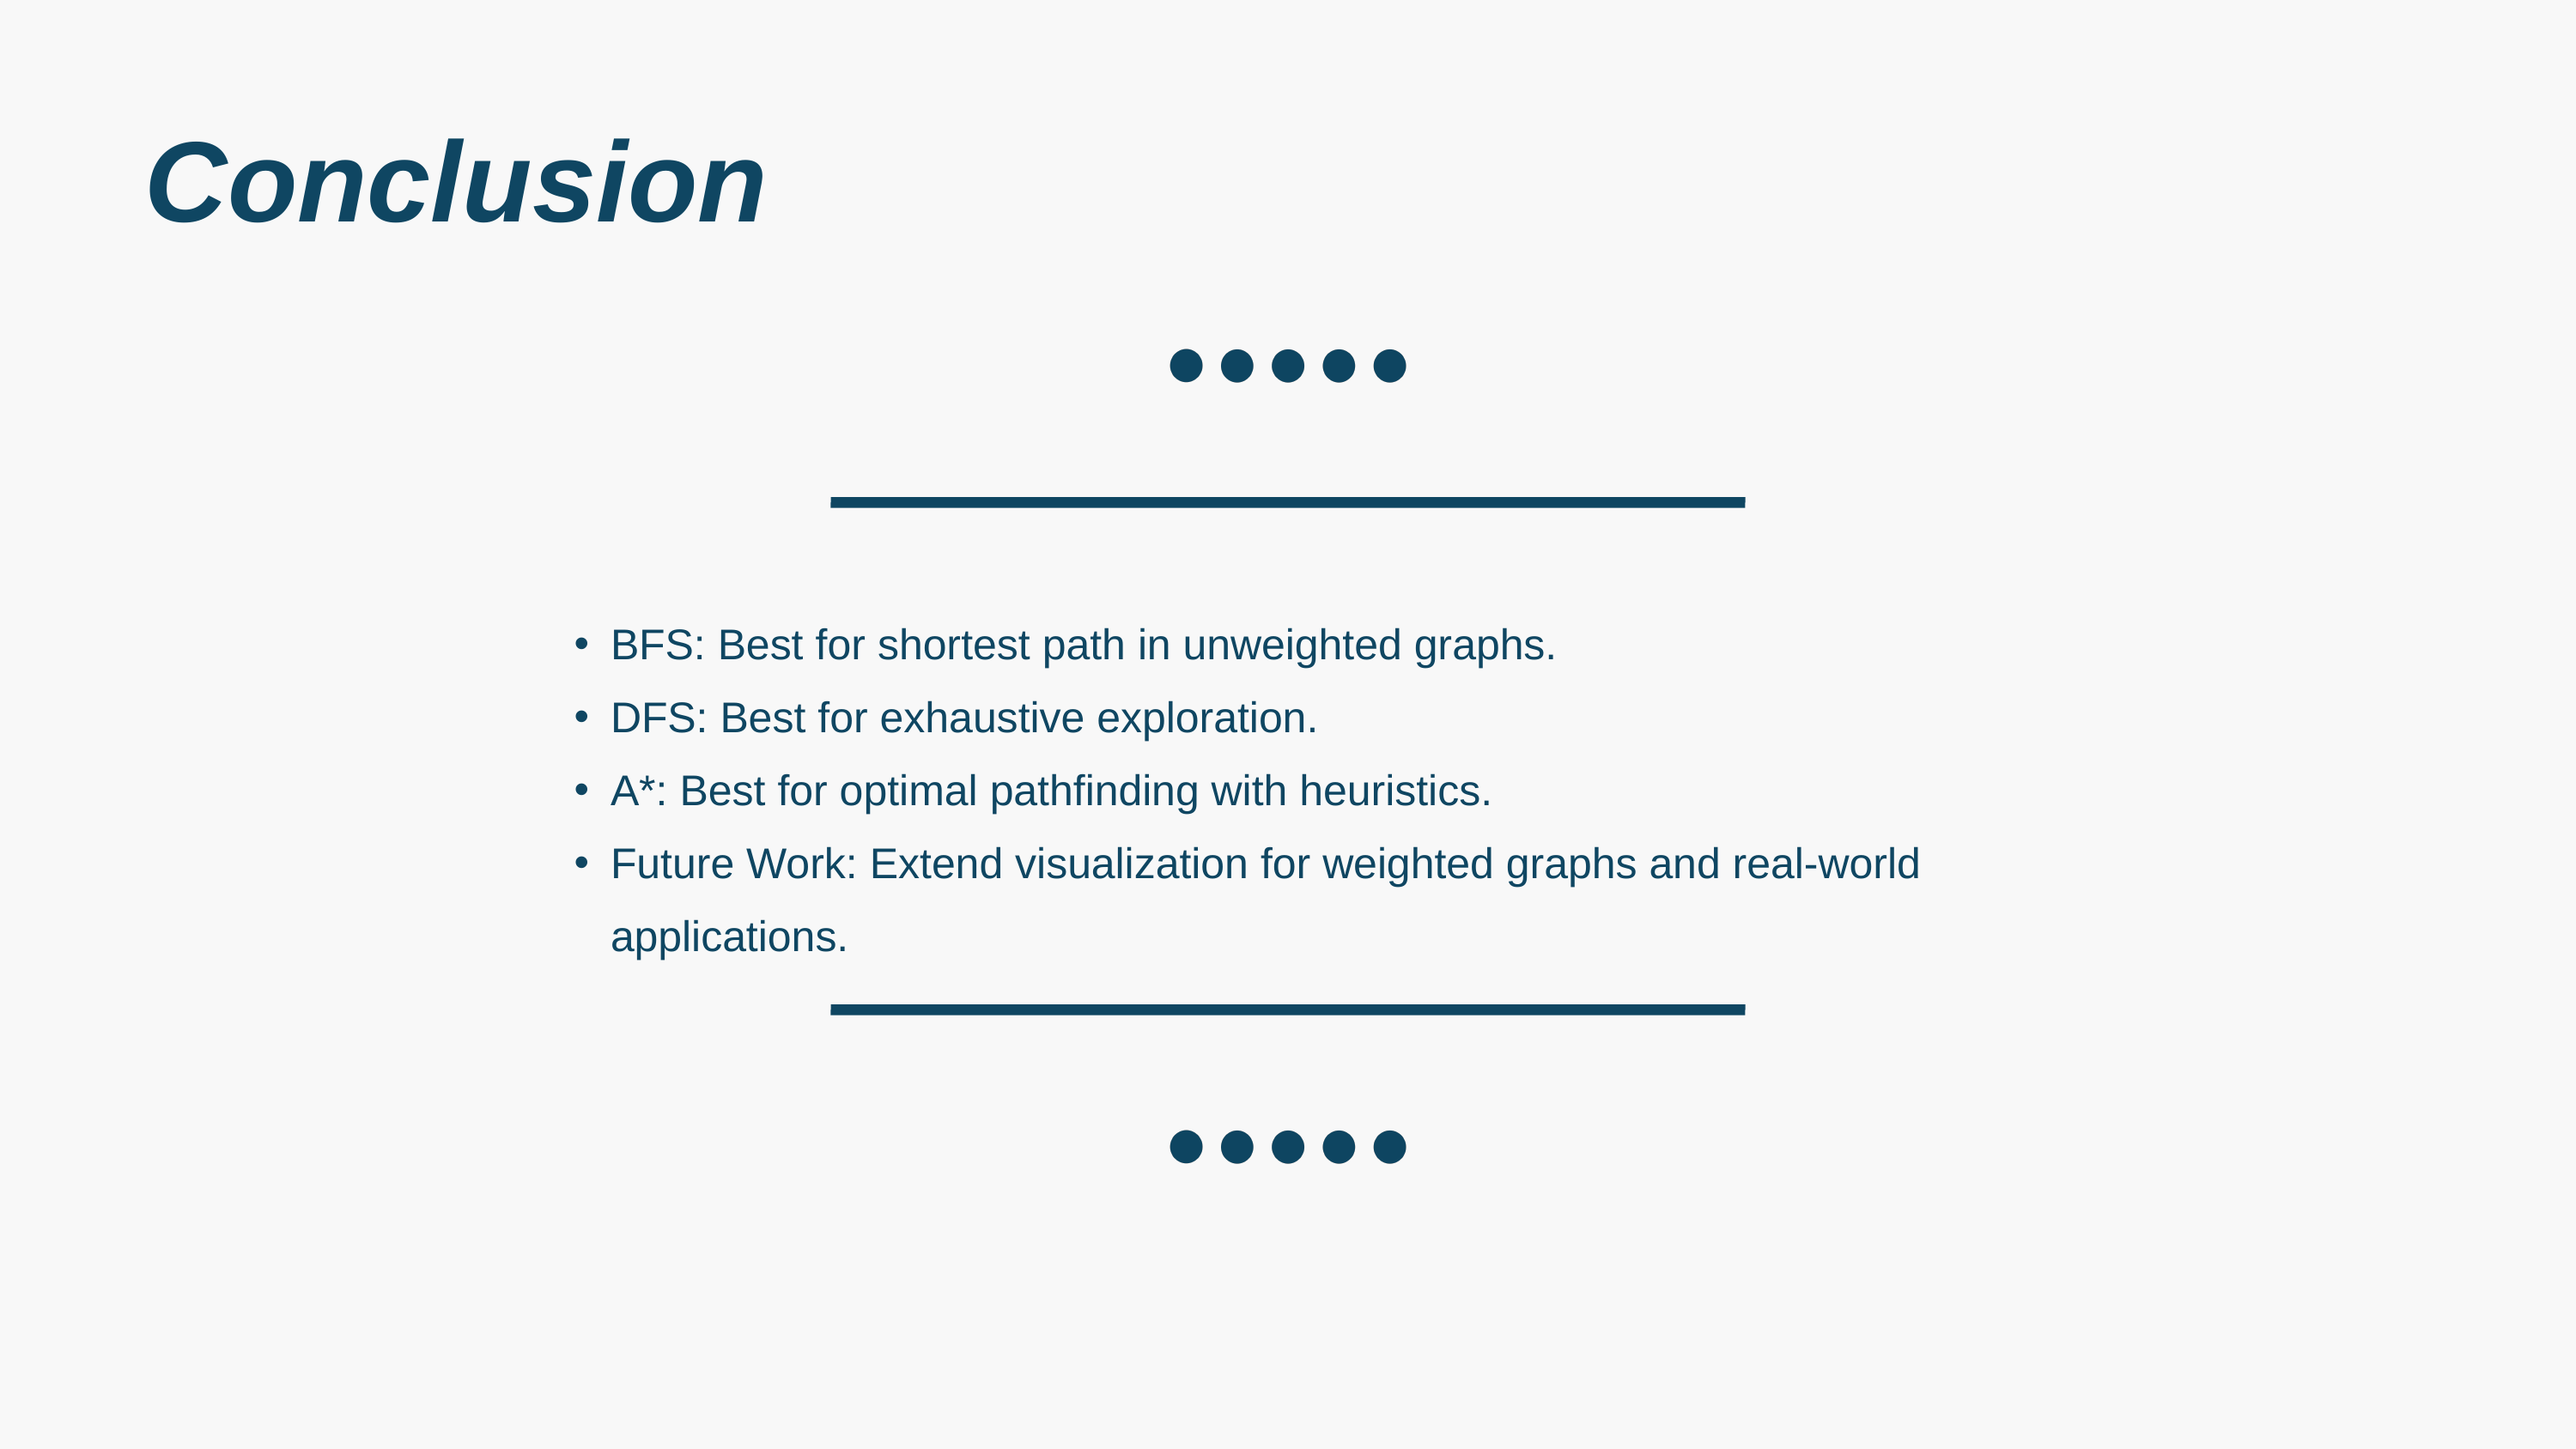

Conclusion

BFS: Best for shortest path in unweighted graphs.
DFS: Best for exhaustive exploration.
A*: Best for optimal pathfinding with heuristics.
Future Work: Extend visualization for weighted graphs and real-world applications.